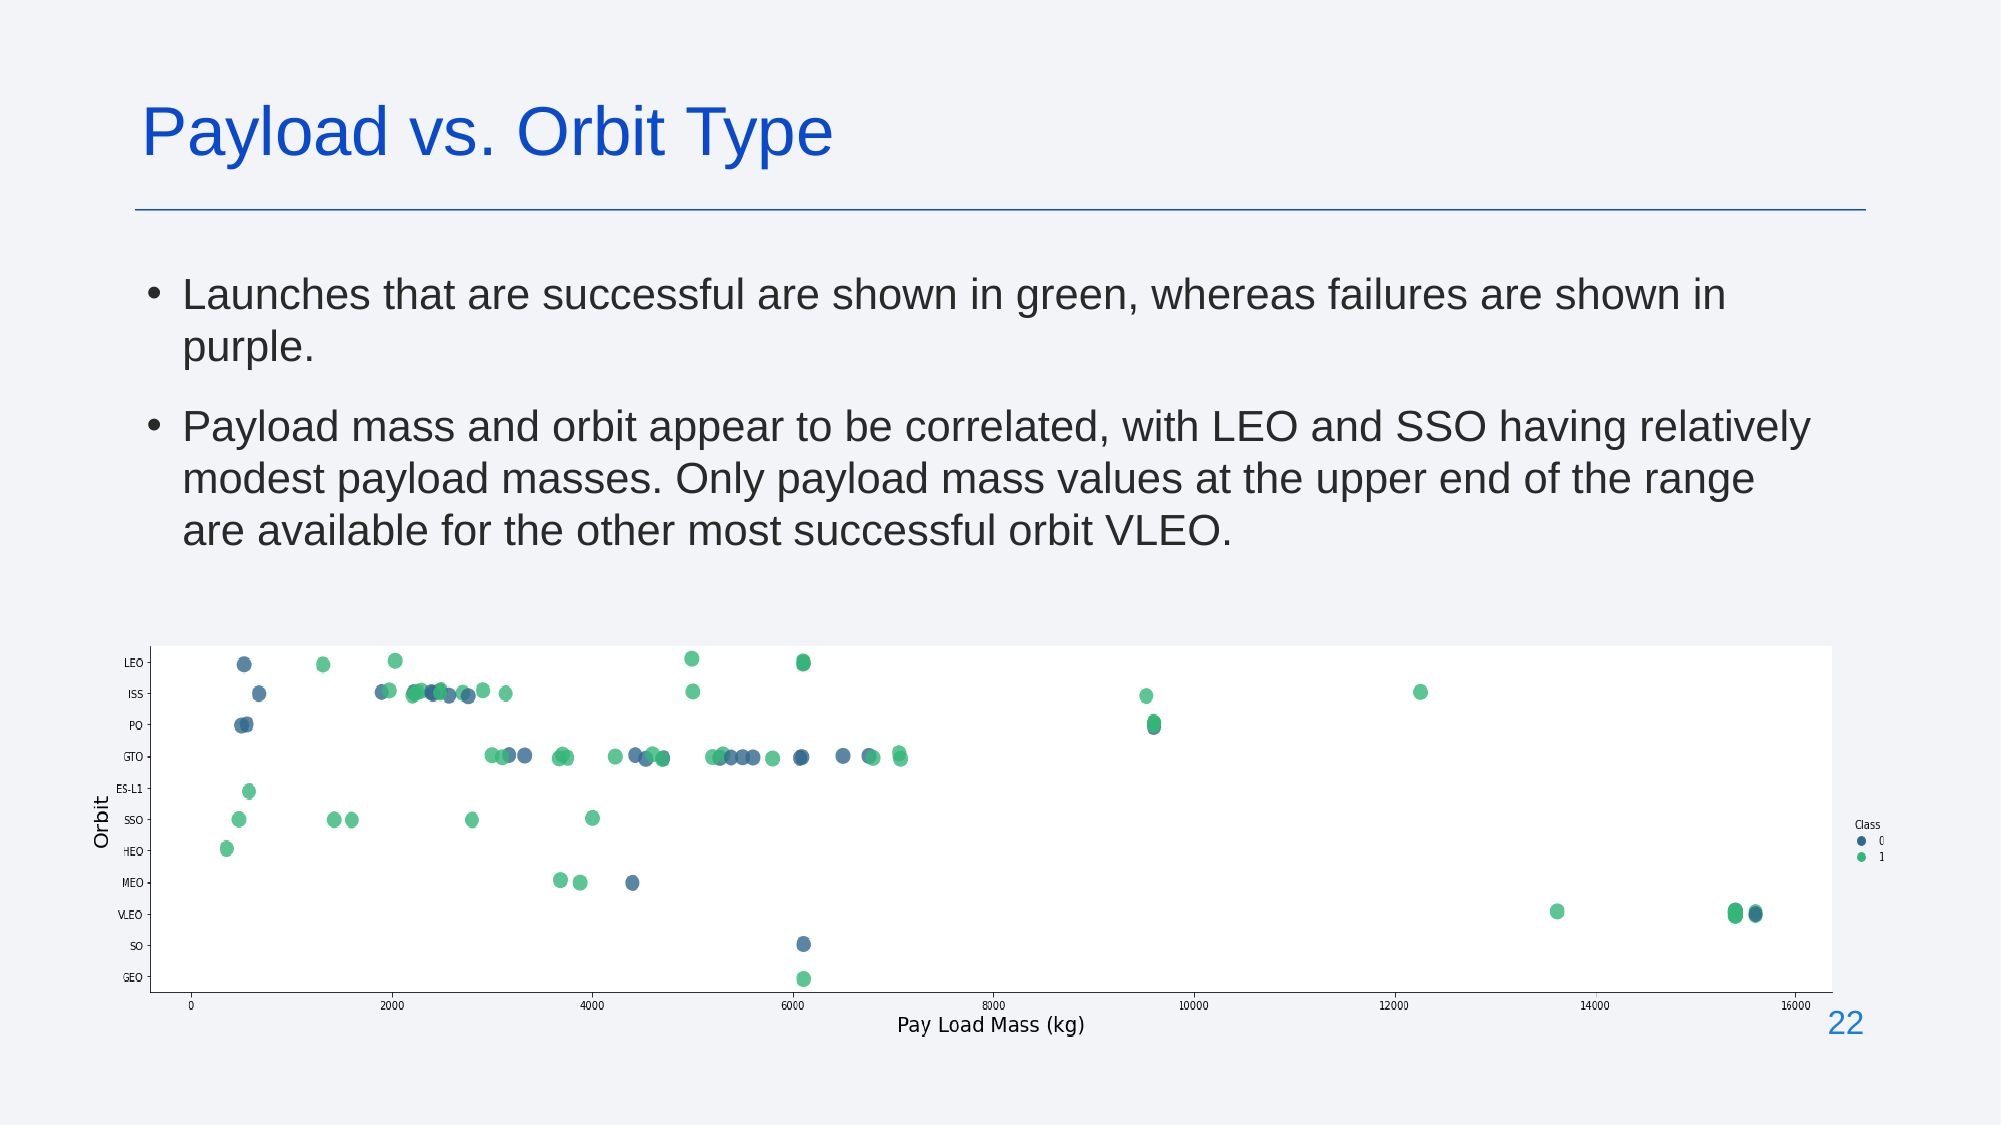

Payload vs. Orbit Type
Launches that are successful are shown in green, whereas failures are shown in purple.
Payload mass and orbit appear to be correlated, with LEO and SSO having relatively modest payload masses. Only payload mass values at the upper end of the range are available for the other most successful orbit VLEO.

22